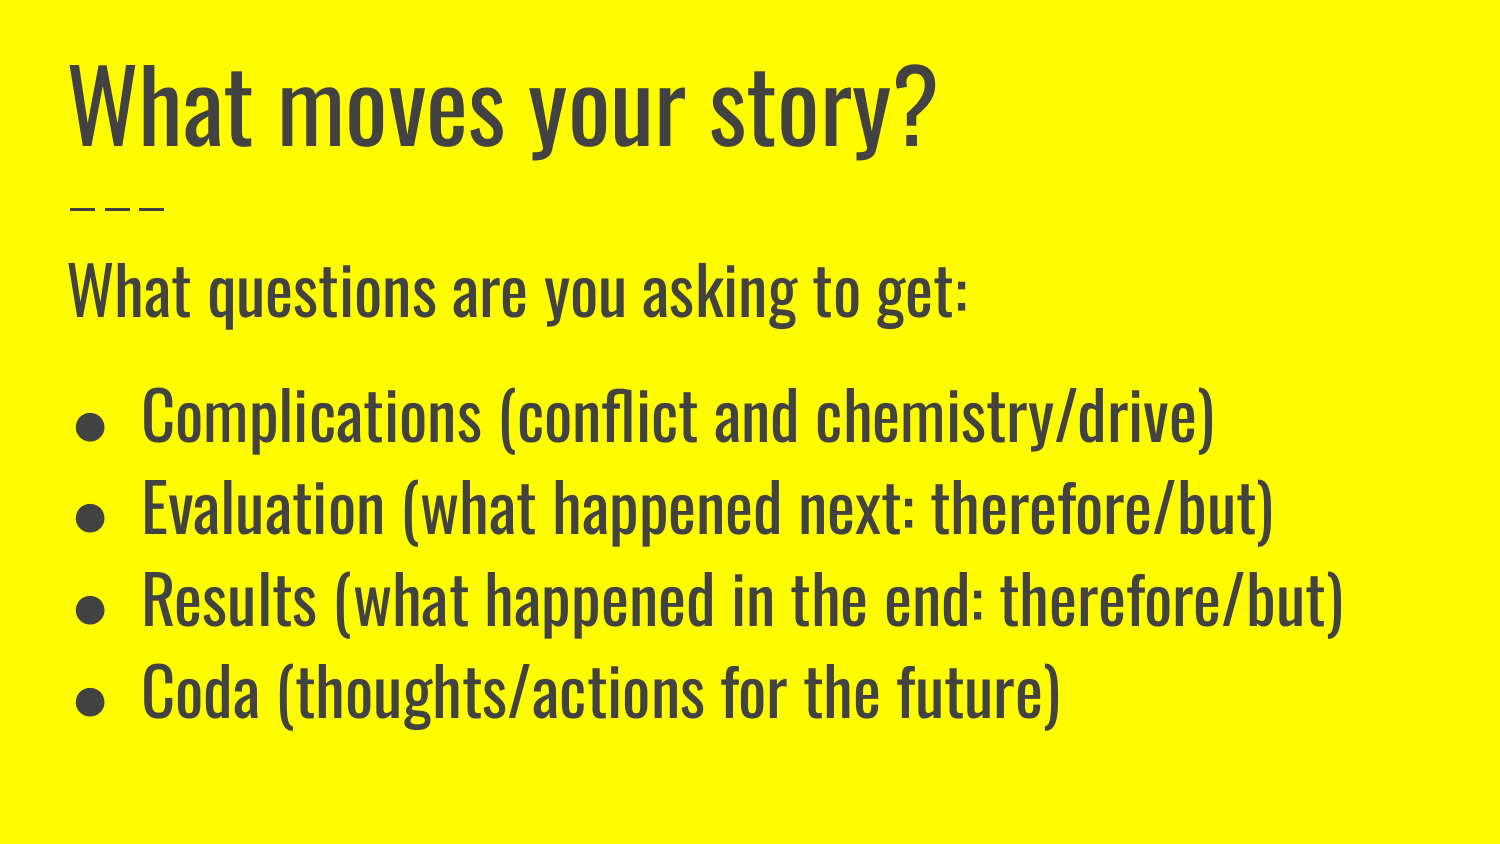

# What moves your story?
What questions are you asking to get:
Complications (conflict and chemistry/drive)
Evaluation (what happened next: therefore/but)
Results (what happened in the end: therefore/but)
Coda (thoughts/actions for the future)